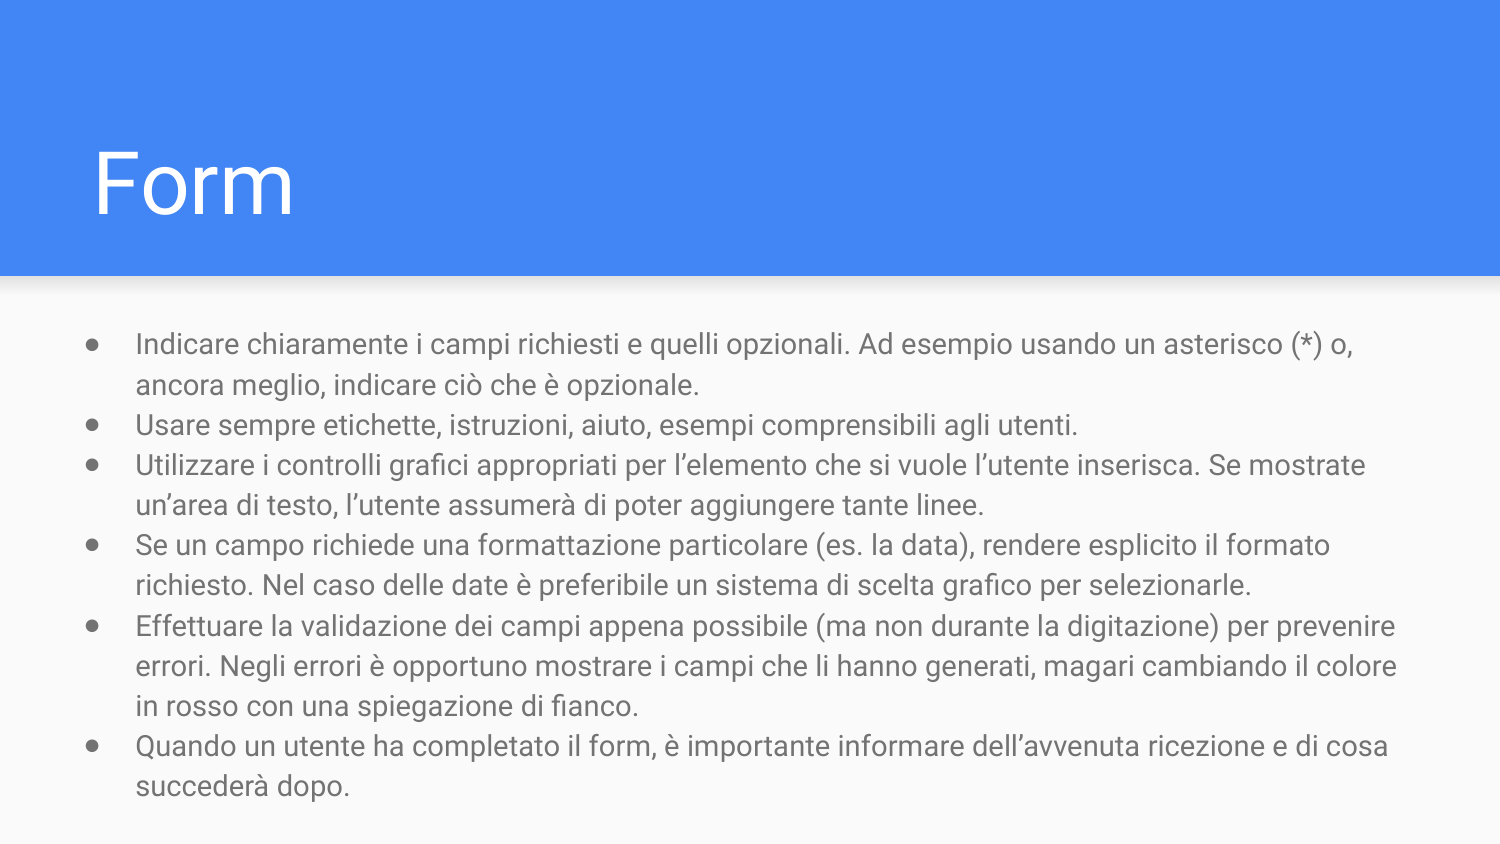

# Form
Indicare chiaramente i campi richiesti e quelli opzionali. Ad esempio usando un asterisco (*) o, ancora meglio, indicare ciò che è opzionale.
Usare sempre etichette, istruzioni, aiuto, esempi comprensibili agli utenti.
Utilizzare i controlli grafici appropriati per l’elemento che si vuole l’utente inserisca. Se mostrate un’area di testo, l’utente assumerà di poter aggiungere tante linee.
Se un campo richiede una formattazione particolare (es. la data), rendere esplicito il formato richiesto. Nel caso delle date è preferibile un sistema di scelta grafico per selezionarle.
Effettuare la validazione dei campi appena possibile (ma non durante la digitazione) per prevenire errori. Negli errori è opportuno mostrare i campi che li hanno generati, magari cambiando il colore in rosso con una spiegazione di fianco.
Quando un utente ha completato il form, è importante informare dell’avvenuta ricezione e di cosa succederà dopo.